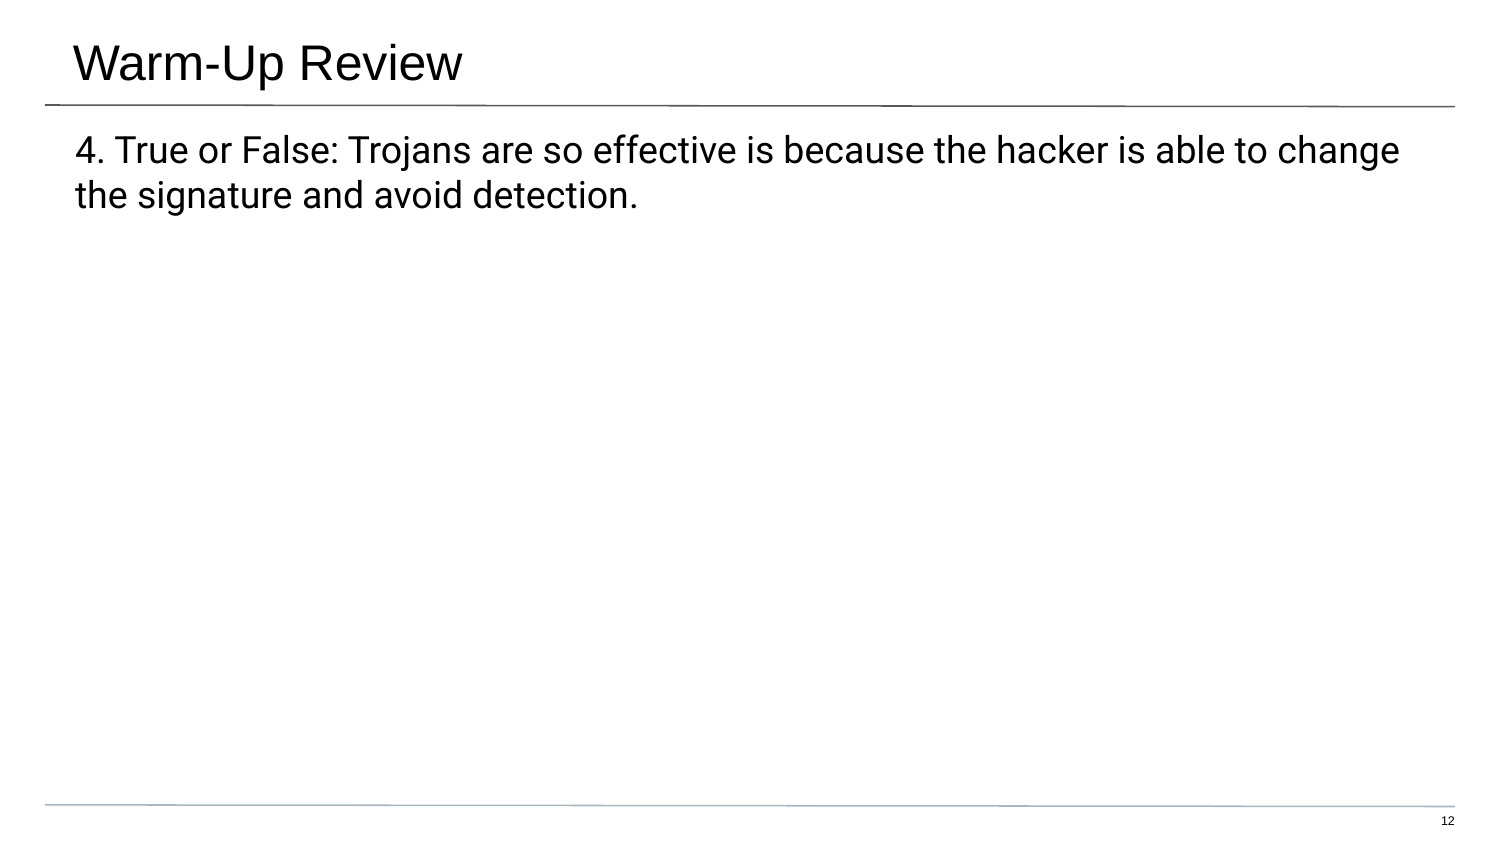

# Warm-Up Review
4. True or False: Trojans are so effective is because the hacker is able to change the signature and avoid detection.

12